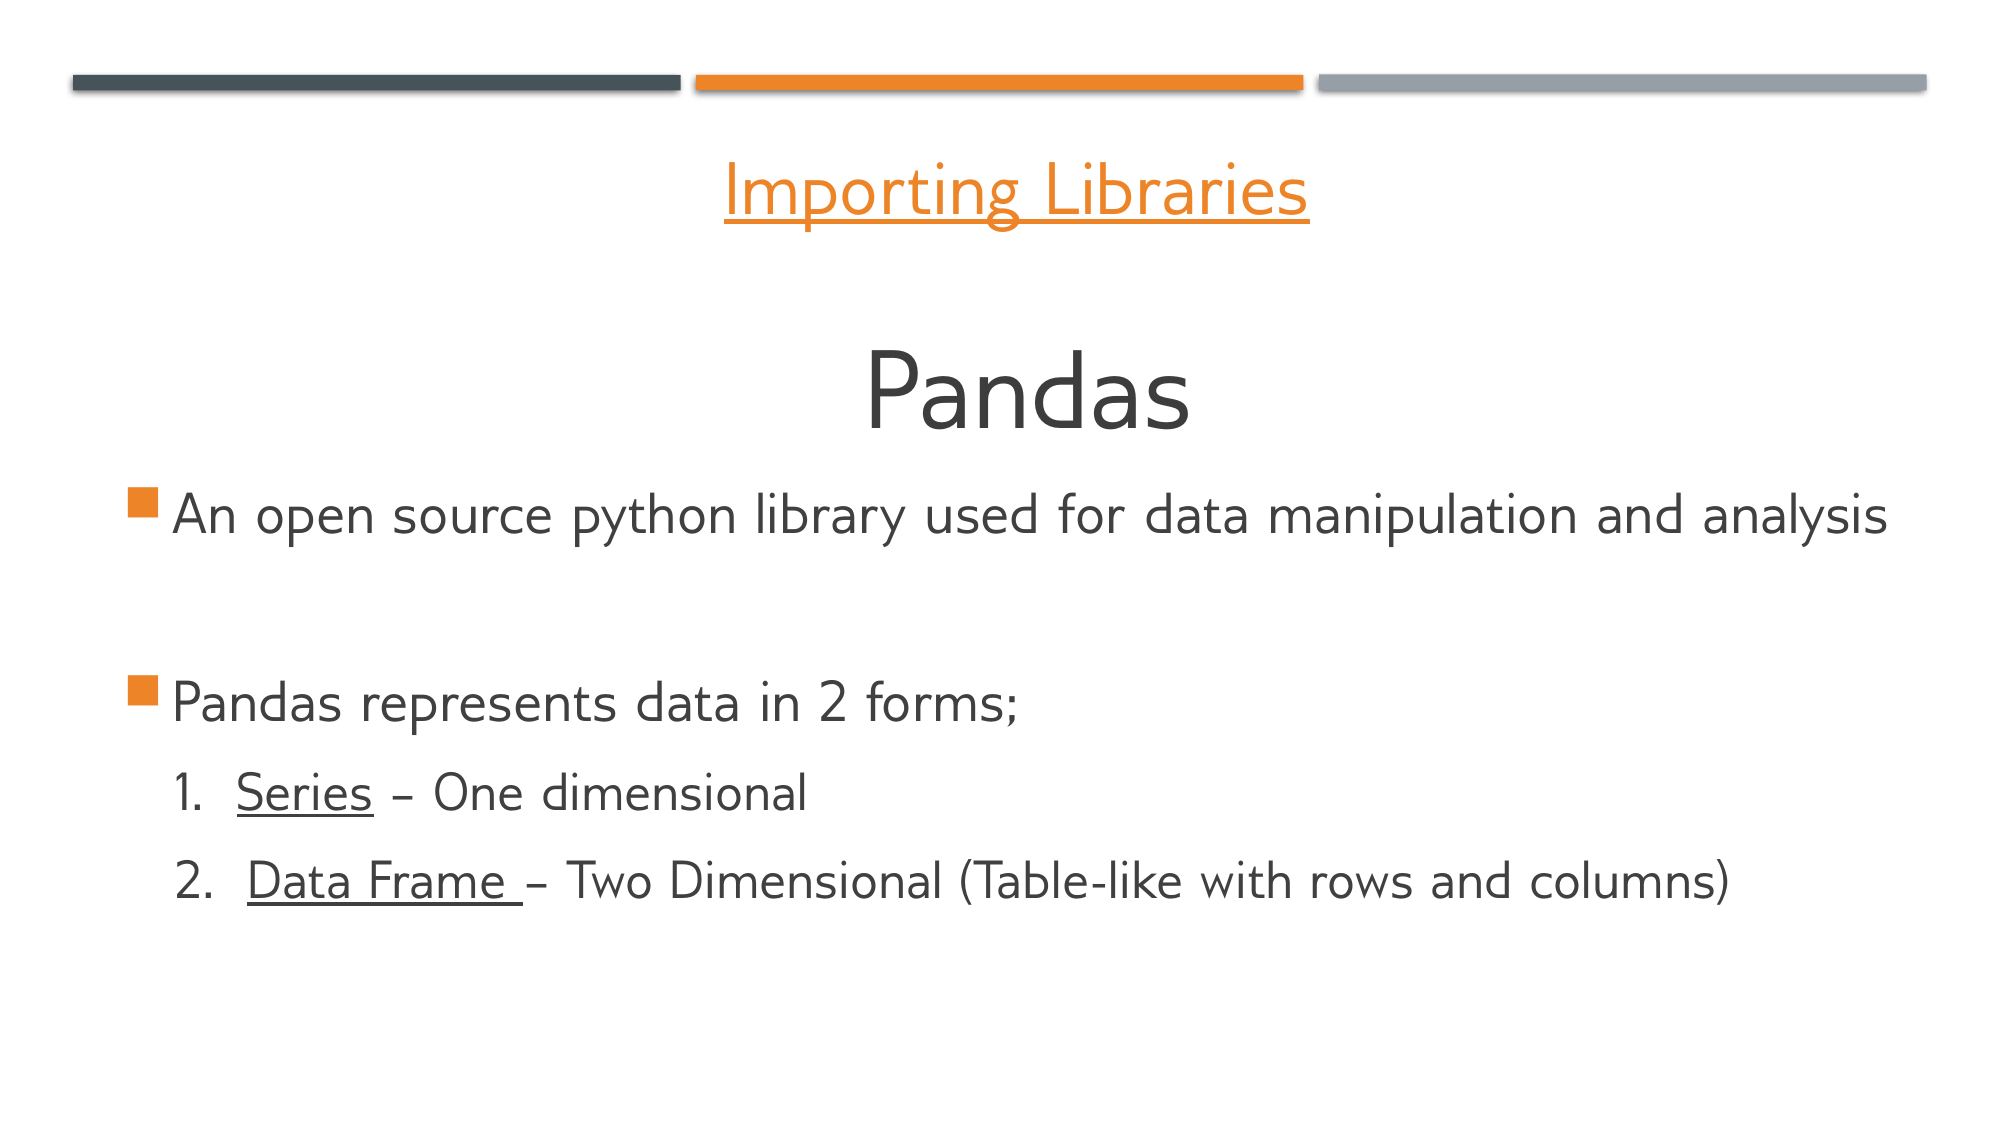

Importing Libraries
Pandas
An open source python library used for data manipulation and analysis

Pandas represents data in 2 forms;
1.  Series – One dimensional
2.  Data Frame – Two Dimensional (Table-like with rows and columns)